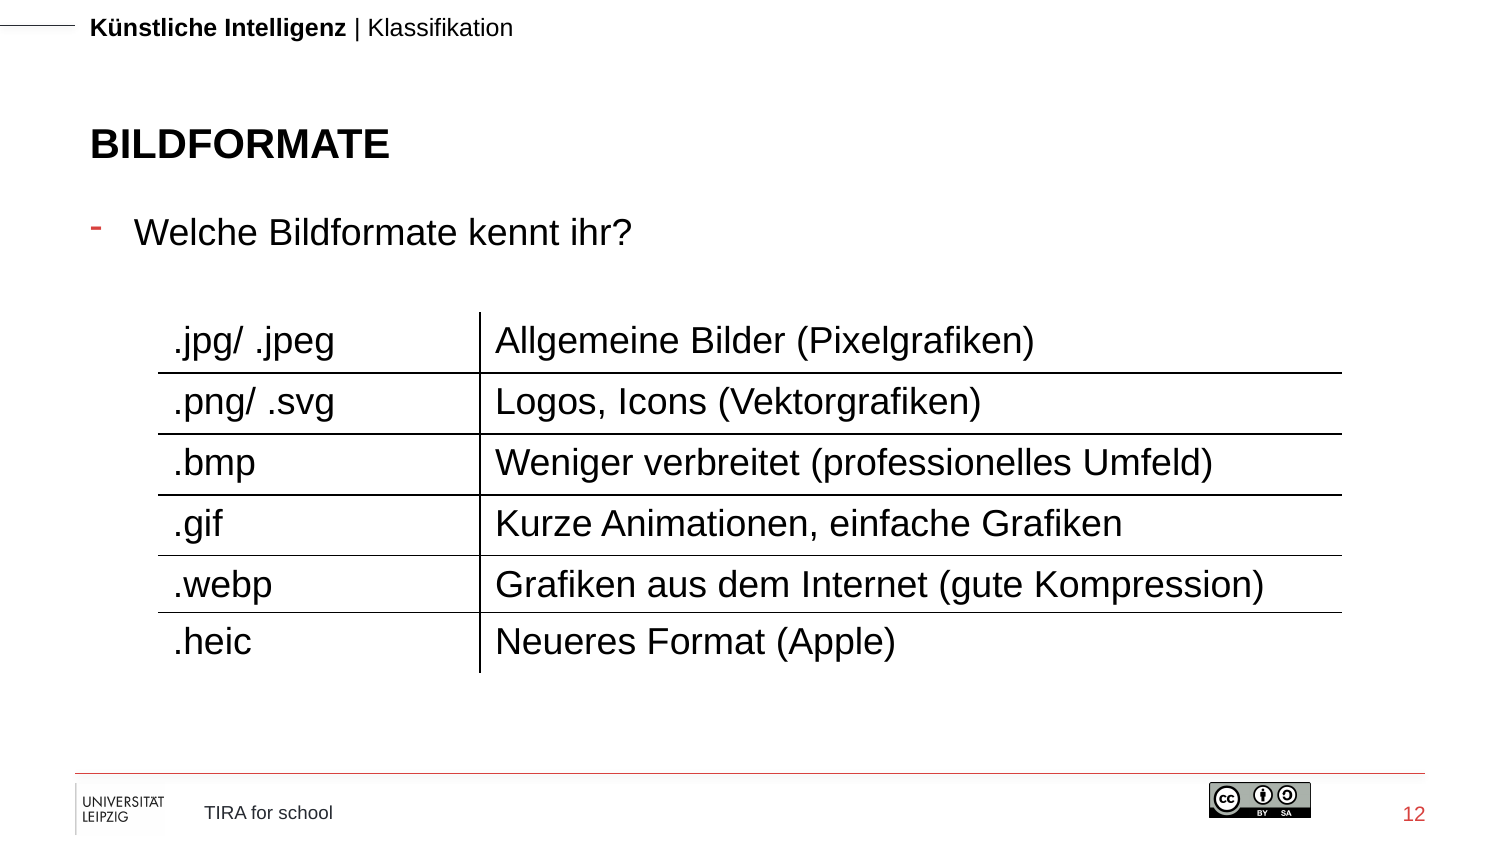

# Bildformate
Welche Bildformate kennt ihr?
| .jpg/ .jpeg | Allgemeine Bilder (Pixelgrafiken) |
| --- | --- |
| .png/ .svg | Logos, Icons (Vektorgrafiken) |
| .bmp | Weniger verbreitet (professionelles Umfeld) |
| .gif | Kurze Animationen, einfache Grafiken |
| .webp | Grafiken aus dem Internet (gute Kompression) |
| .heic | Neueres Format (Apple) |
12